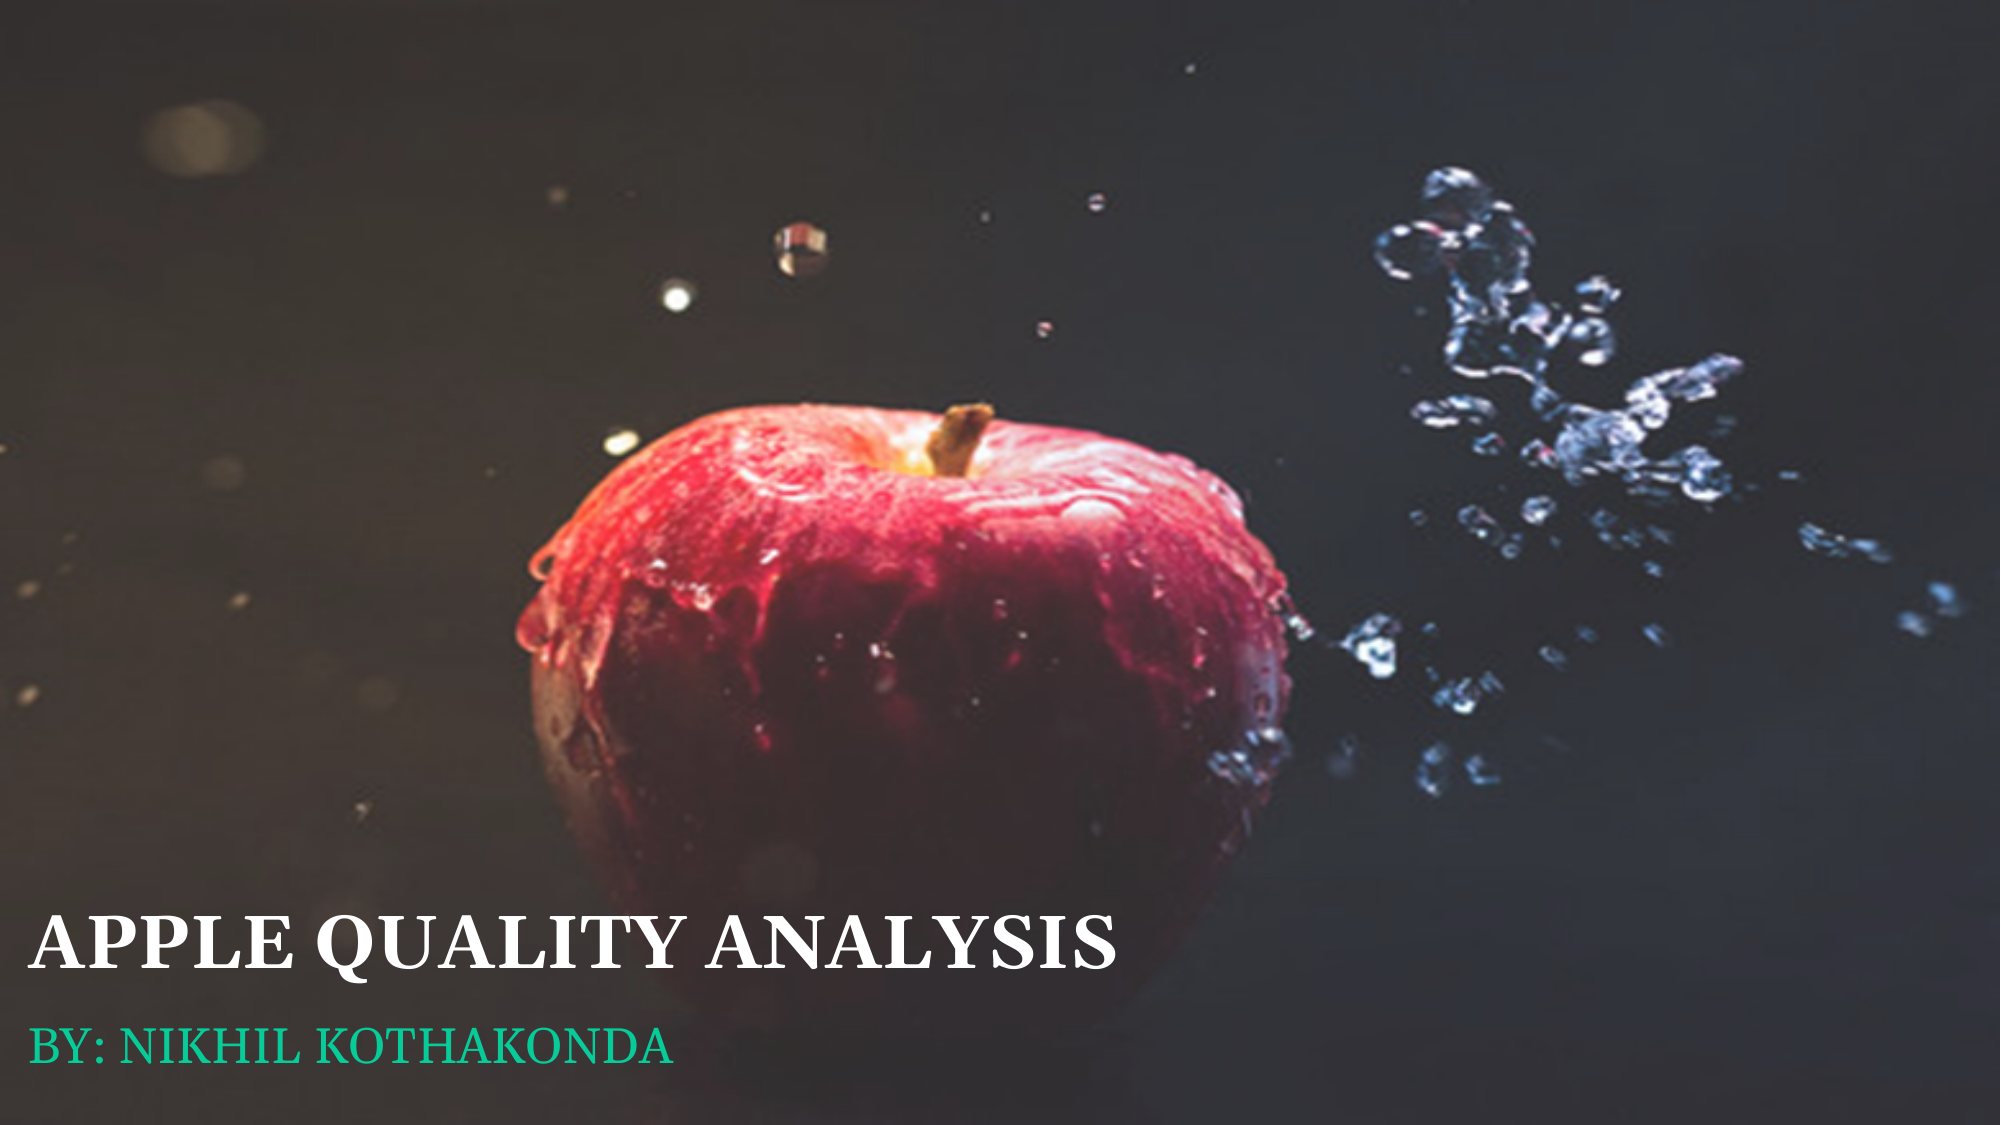

# APPLE QUALITY ANALYSIS
BY: NIKHIL KOTHAKONDA